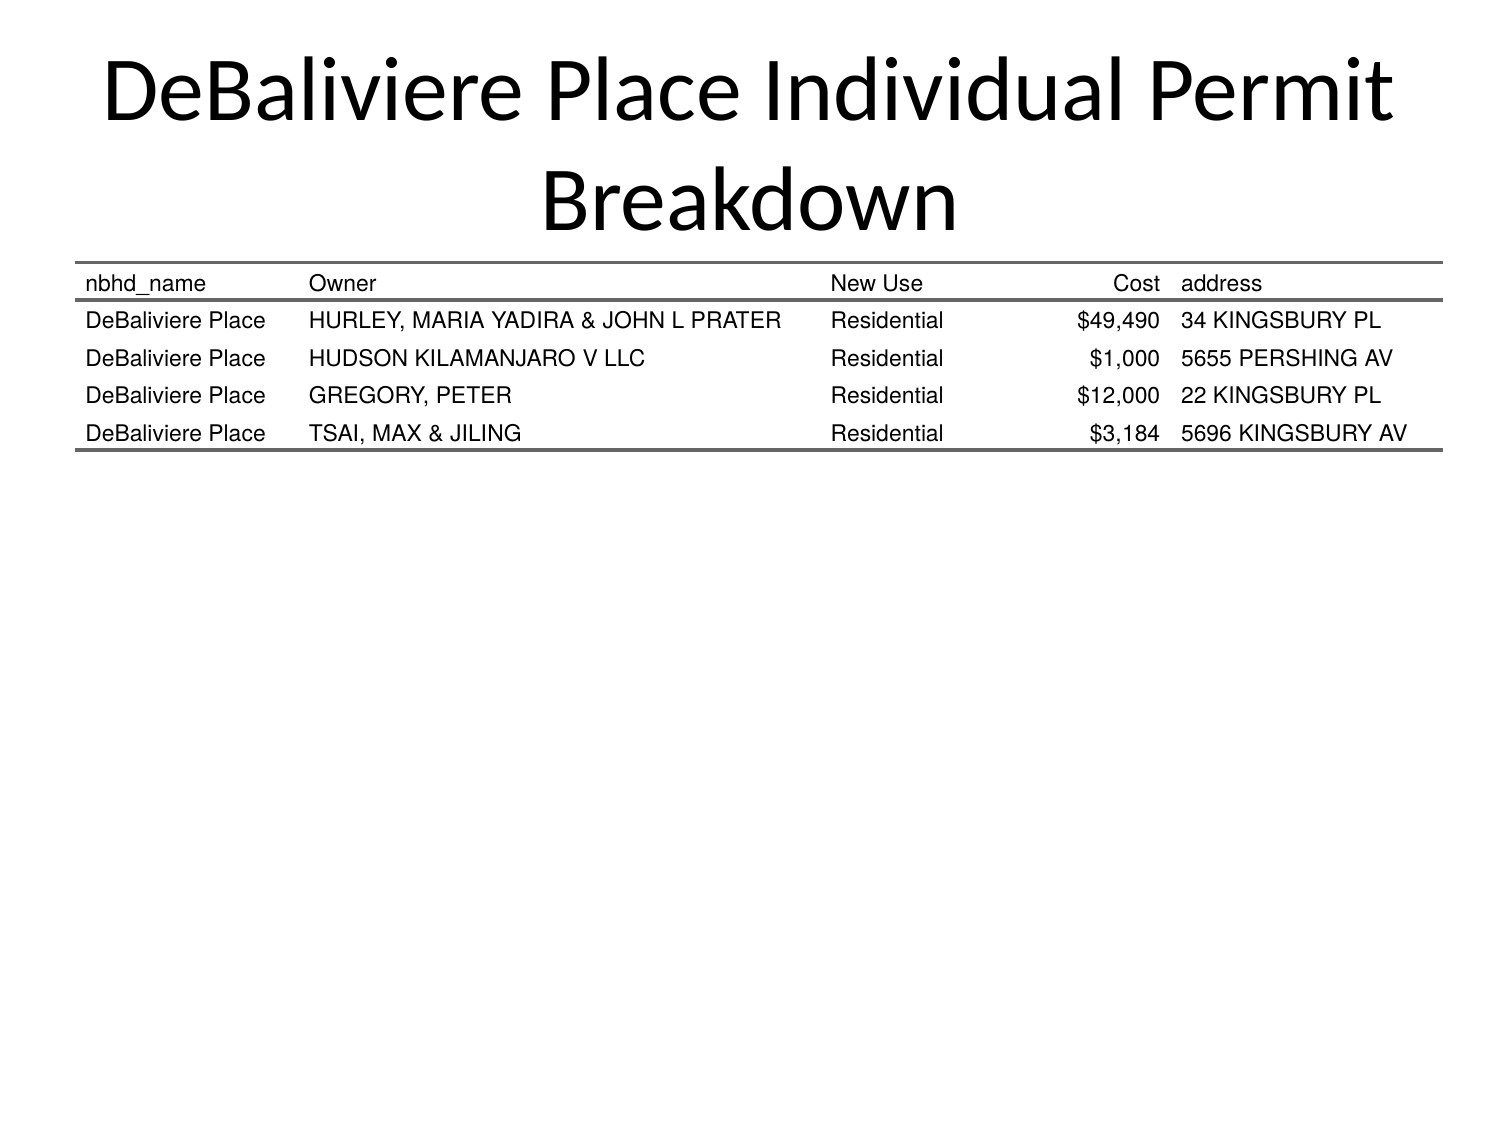

# DeBaliviere Place Individual Permit Breakdown
| nbhd\_name | Owner | New Use | Cost | address |
| --- | --- | --- | --- | --- |
| DeBaliviere Place | HURLEY, MARIA YADIRA & JOHN L PRATER | Residential | $49,490 | 34 KINGSBURY PL |
| DeBaliviere Place | HUDSON KILAMANJARO V LLC | Residential | $1,000 | 5655 PERSHING AV |
| DeBaliviere Place | GREGORY, PETER | Residential | $12,000 | 22 KINGSBURY PL |
| DeBaliviere Place | TSAI, MAX & JILING | Residential | $3,184 | 5696 KINGSBURY AV |